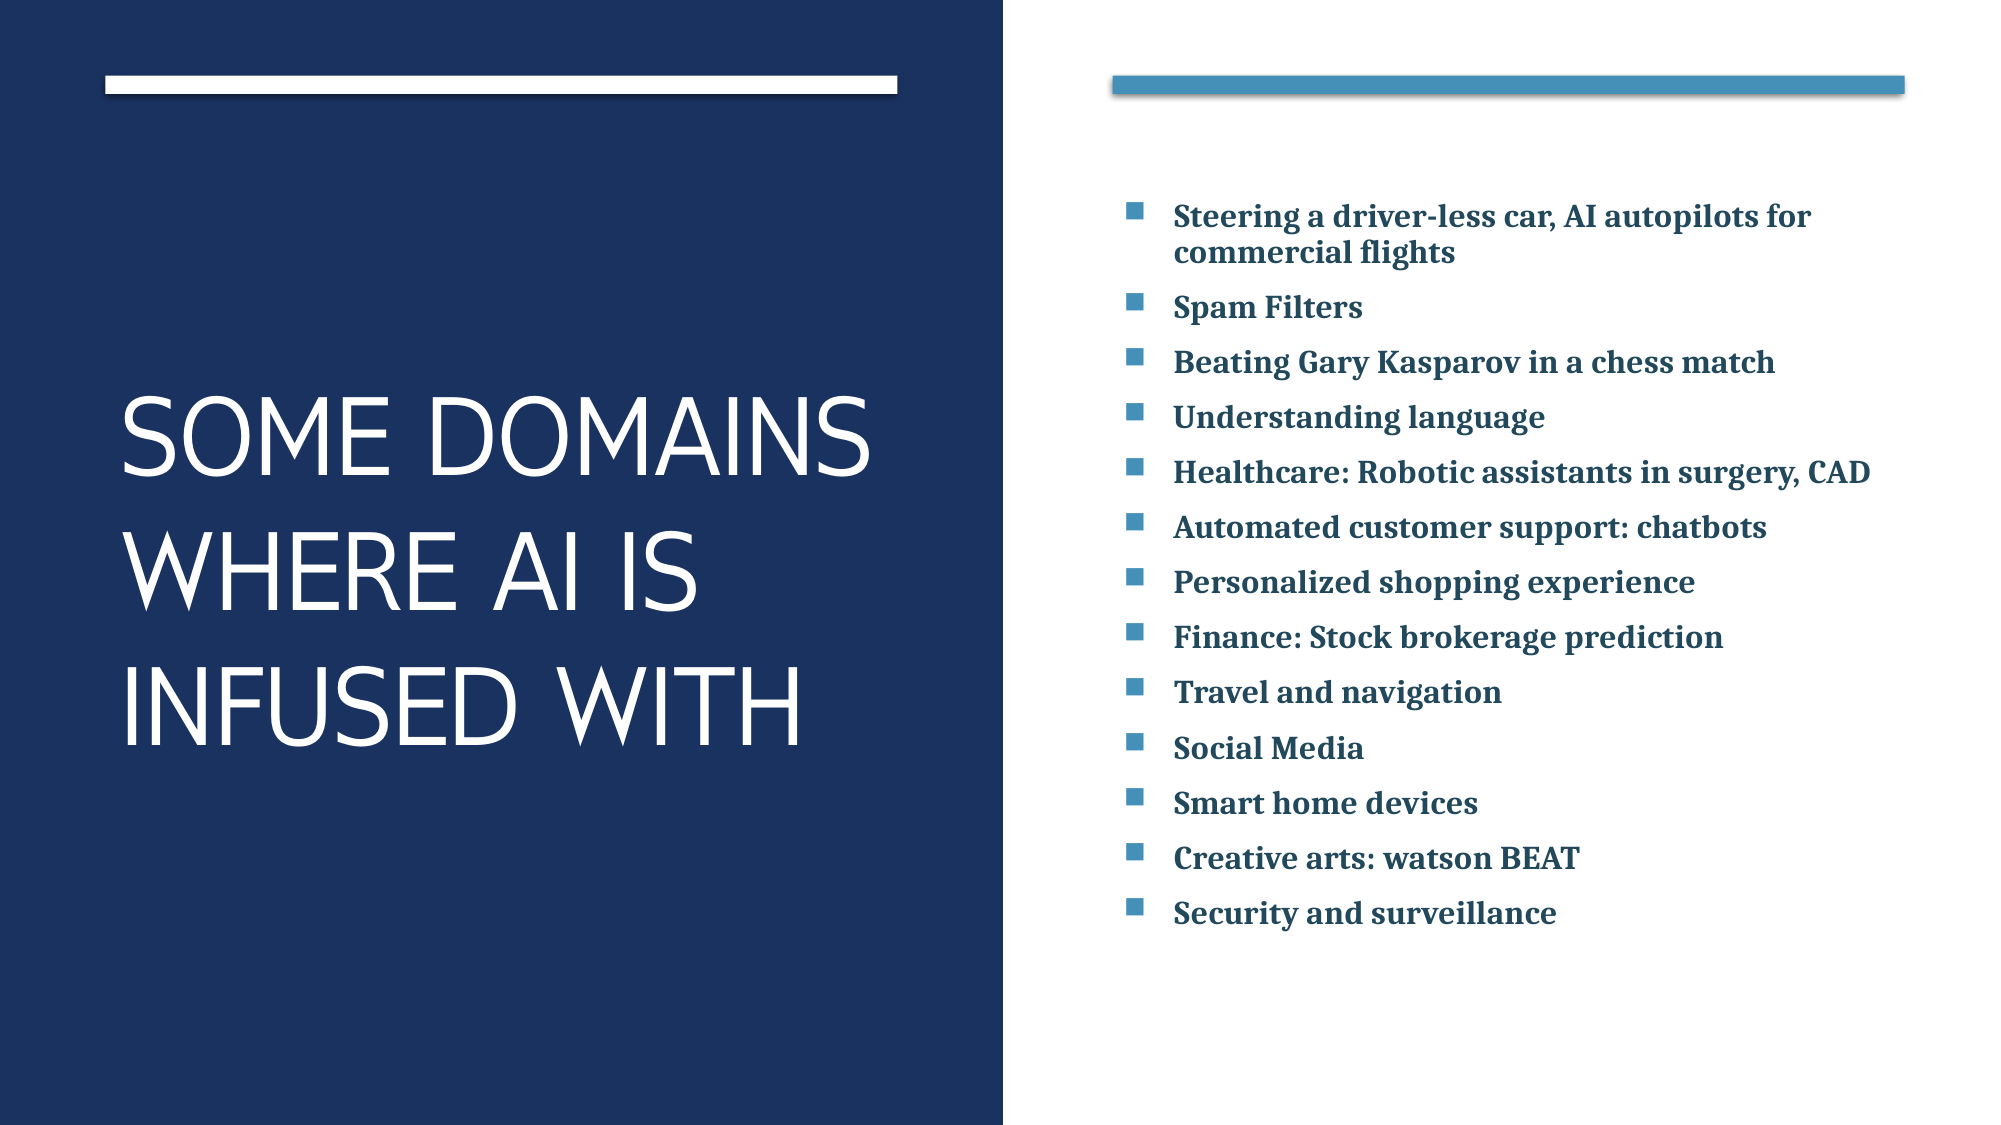

# Some domains where Ai is infused with
Steering a driver-less car, AI autopilots for commercial flights
Spam Filters
Beating Gary Kasparov in a chess match
Understanding language
Healthcare: Robotic assistants in surgery, CAD
Automated customer support: chatbots
Personalized shopping experience
Finance: Stock brokerage prediction
Travel and navigation
Social Media
Smart home devices
Creative arts: watson BEAT
Security and surveillance